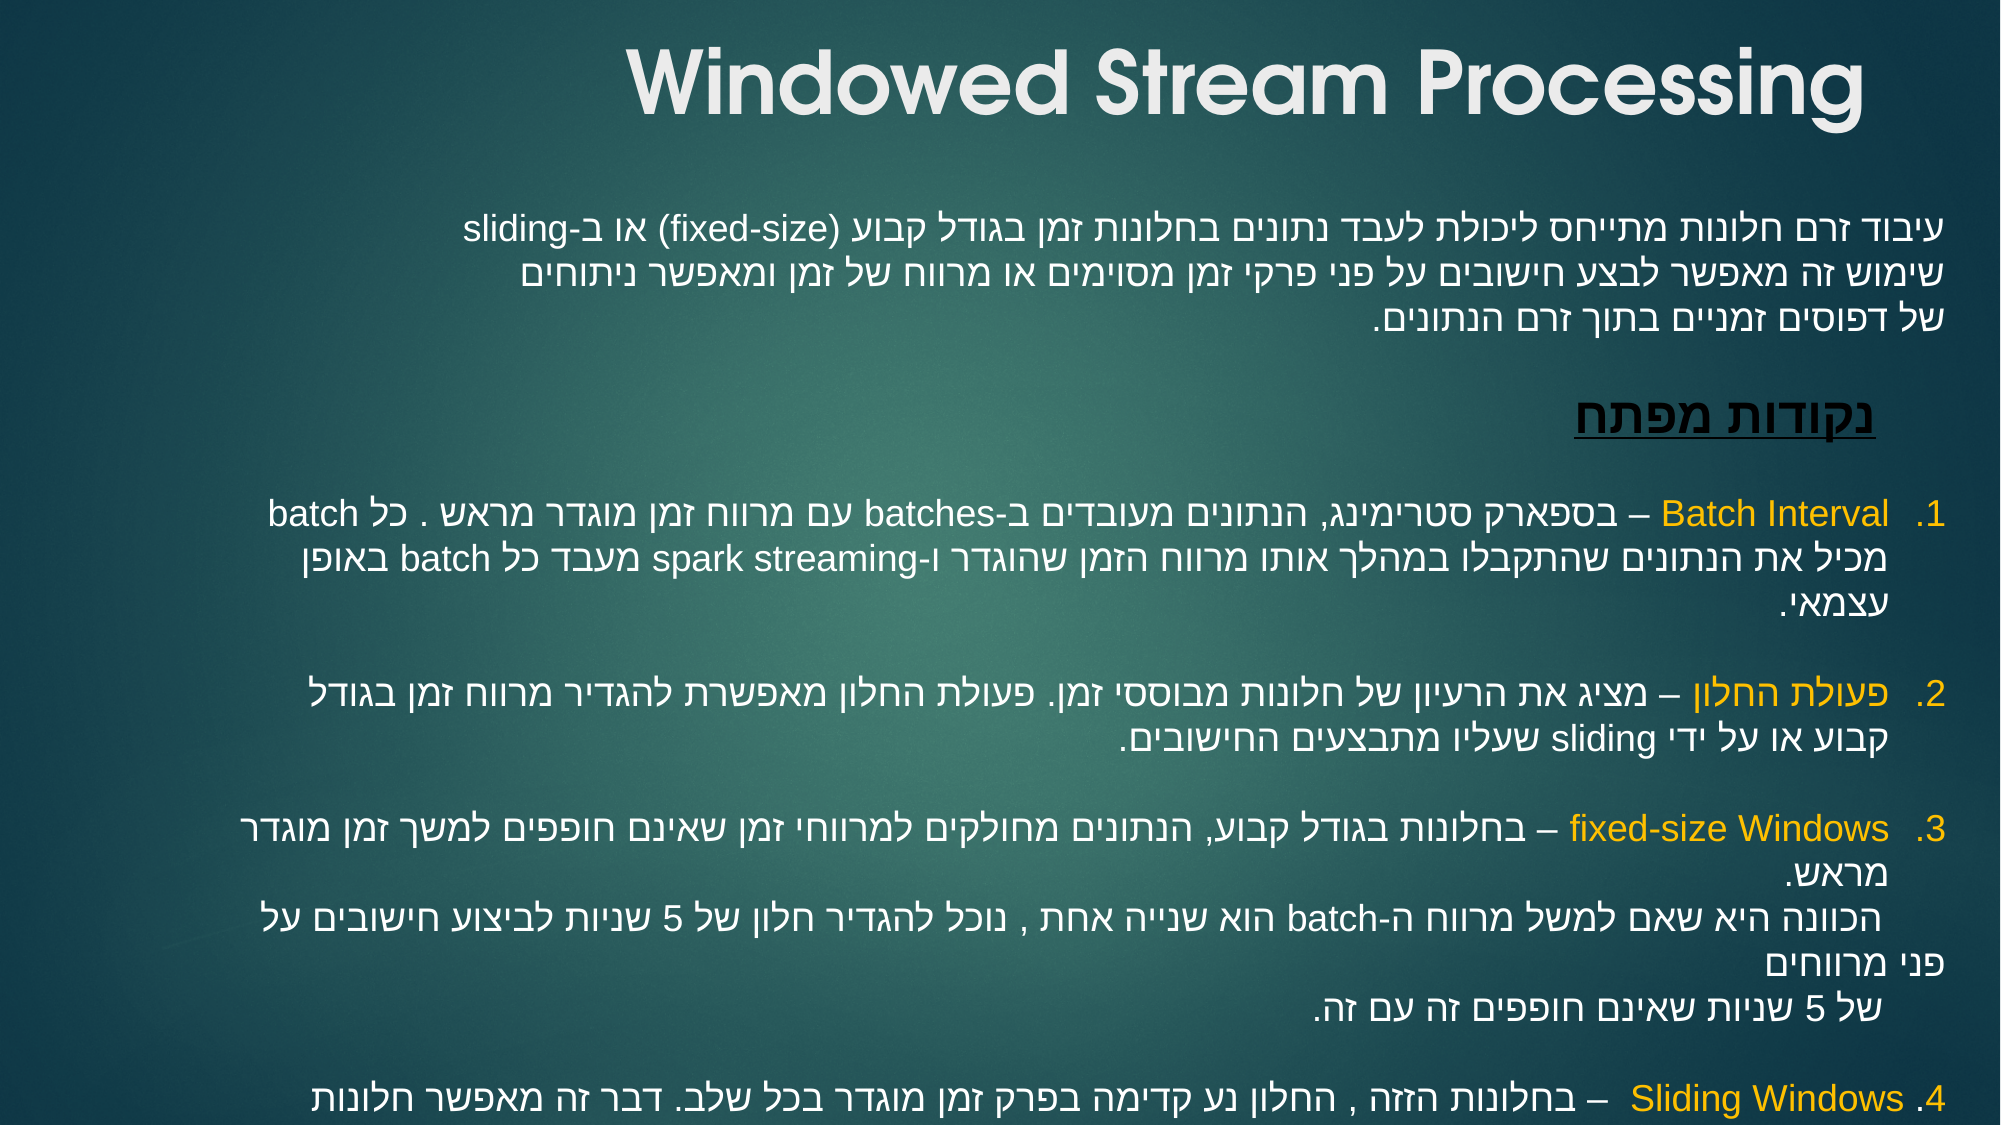

# Windowed Stream Processing
עיבוד זרם חלונות מתייחס ליכולת לעבד נתונים בחלונות זמן בגודל קבוע (fixed-size) או ב-sliding
שימוש זה מאפשר לבצע חישובים על פני פרקי זמן מסוימים או מרווח של זמן ומאפשר ניתוחים
של דפוסים זמניים בתוך זרם הנתונים.

     נקודות מפתח

Batch Interval – בספארק סטרימינג, הנתונים מעובדים ב-batches עם מרווח זמן מוגדר מראש . כל batch מכיל את הנתונים שהתקבלו במהלך אותו מרווח הזמן שהוגדר ו-spark streaming מעבד כל batch באופן עצמאי.

פעולת החלון – מציג את הרעיון של חלונות מבוססי זמן. פעולת החלון מאפשרת להגדיר מרווח זמן בגודל קבוע או על ידי sliding שעליו מתבצעים החישובים.

fixed-size Windows – בחלונות בגודל קבוע, הנתונים מחולקים למרווחי זמן שאינם חופפים למשך זמן מוגדר מראש.
      הכוונה היא שאם למשל מרווח ה-batch הוא שנייה אחת , נוכל להגדיר חלון של 5 שניות לביצוע חישובים על פני מרווחים
      של 5 שניות שאינם חופפים זה עם זה.

4. Sliding Windows  – בחלונות הזזה , החלון נע קדימה בפרק זמן מוגדר בכל שלב. דבר זה מאפשר חלונות חופפים
     ומספק תצוגה רציפה יותר של הנתונים. למשל, אם מרווח הזמן של batch הוא שנייה אחת, נוכל להגדיר חלון הזזה
     של 5 שניות הזזה כל 2 שניות.